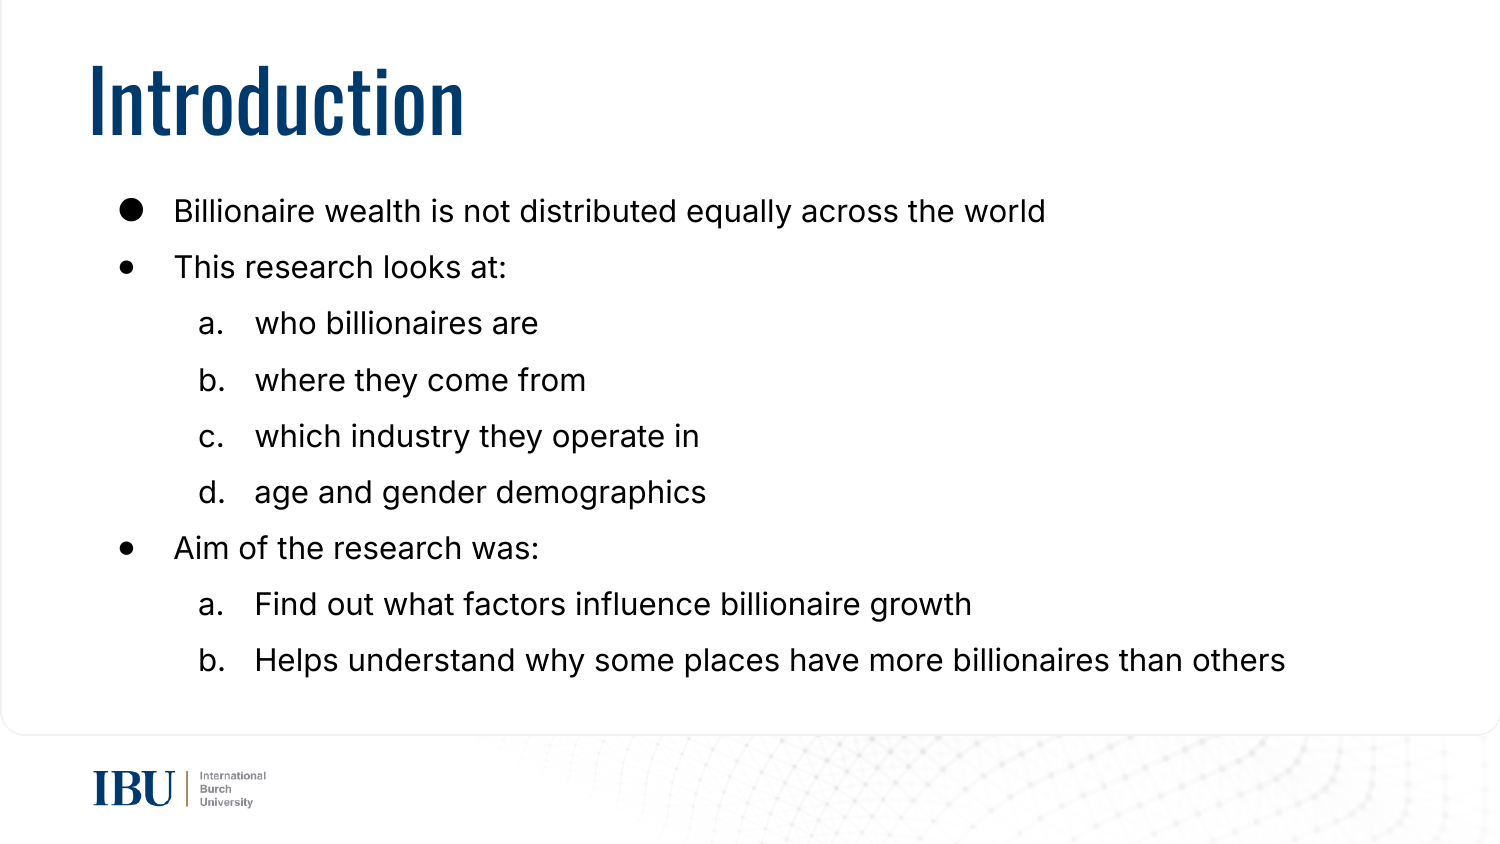

# Introduction
Billionaire wealth is not distributed equally across the world
This research looks at:
who billionaires are
where they come from
which industry they operate in
age and gender demographics
Aim of the research was:
Find out what factors influence billionaire growth
Helps understand why some places have more billionaires than others